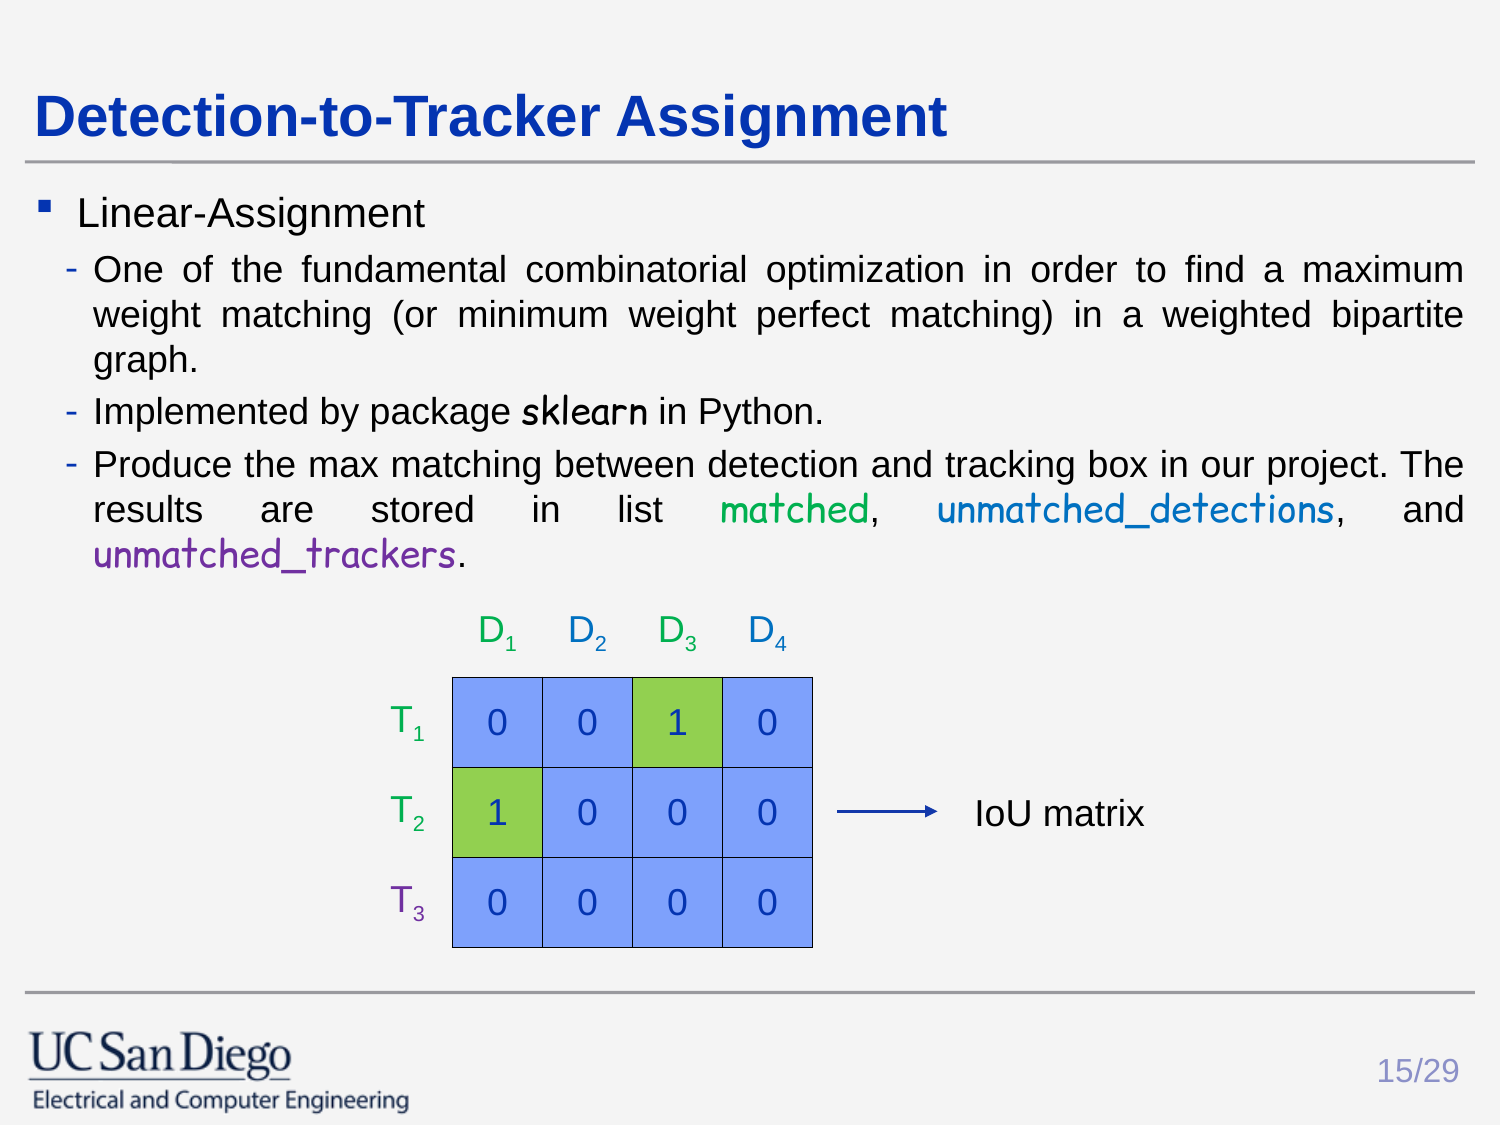

Detection-to-Tracker Assignment
 Linear-Assignment
One of the fundamental combinatorial optimization in order to find a maximum weight matching (or minimum weight perfect matching) in a weighted bipartite graph.
Implemented by package sklearn in Python.
Produce the max matching between detection and tracking box in our project. The results are stored in list matched, unmatched_detections, and unmatched_trackers.

|  | D1 | D2 | D3 | D4 |
| --- | --- | --- | --- | --- |
| T1 | 0 | 0 | 1 | 0 |
| T2 | 1 | 0 | 0 | 0 |
| T3 | 0 | 0 | 0 | 0 |
IoU matrix
15/29